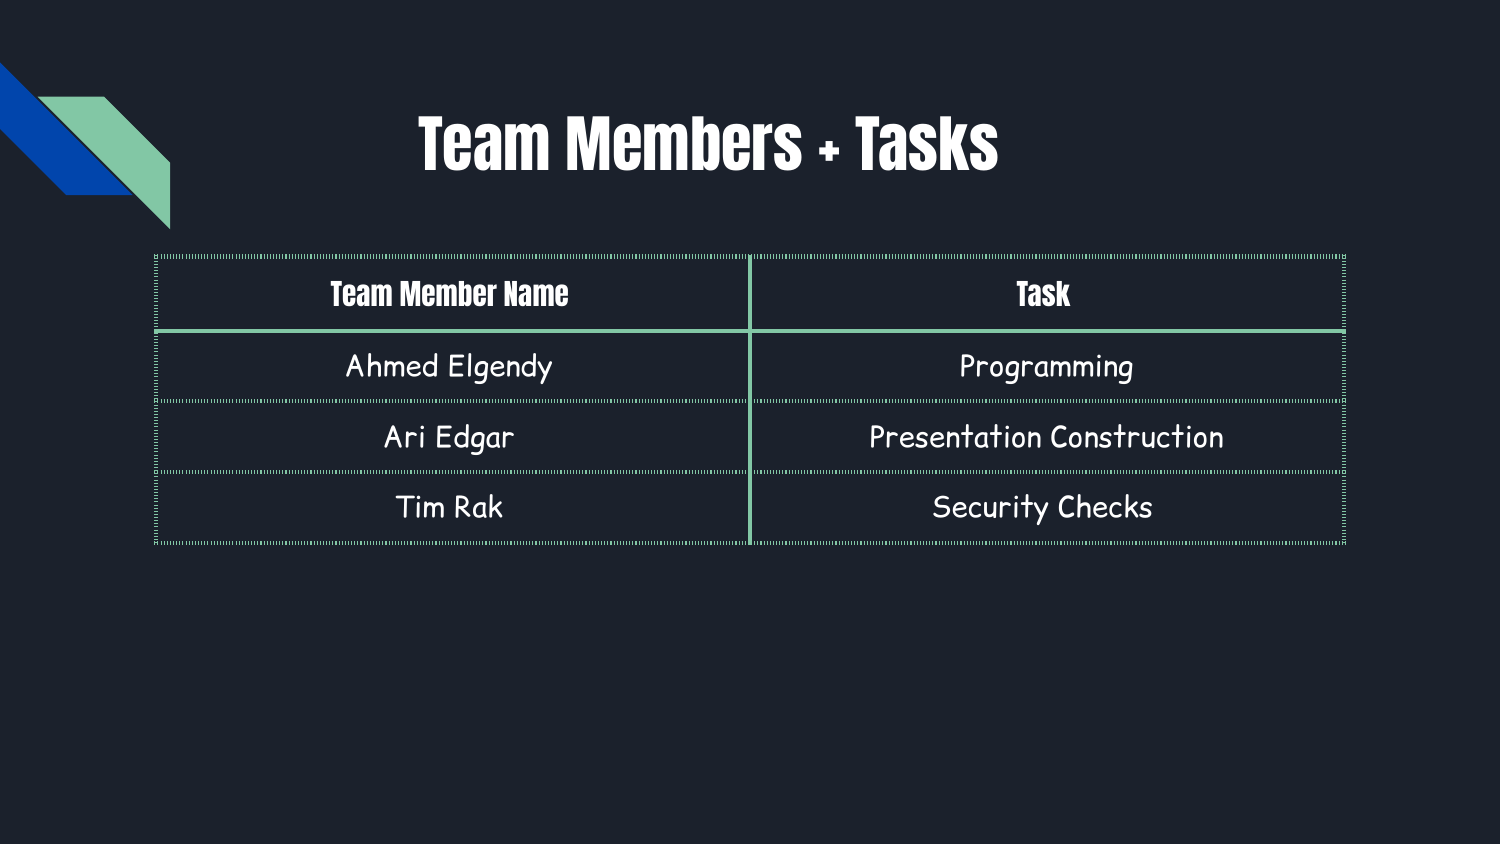

# Team Members + Tasks
| Team Member Name | Task |
| --- | --- |
| Ahmed Elgendy | Programming |
| Ari Edgar | Presentation Construction |
| Tim Rak | Security Checks |